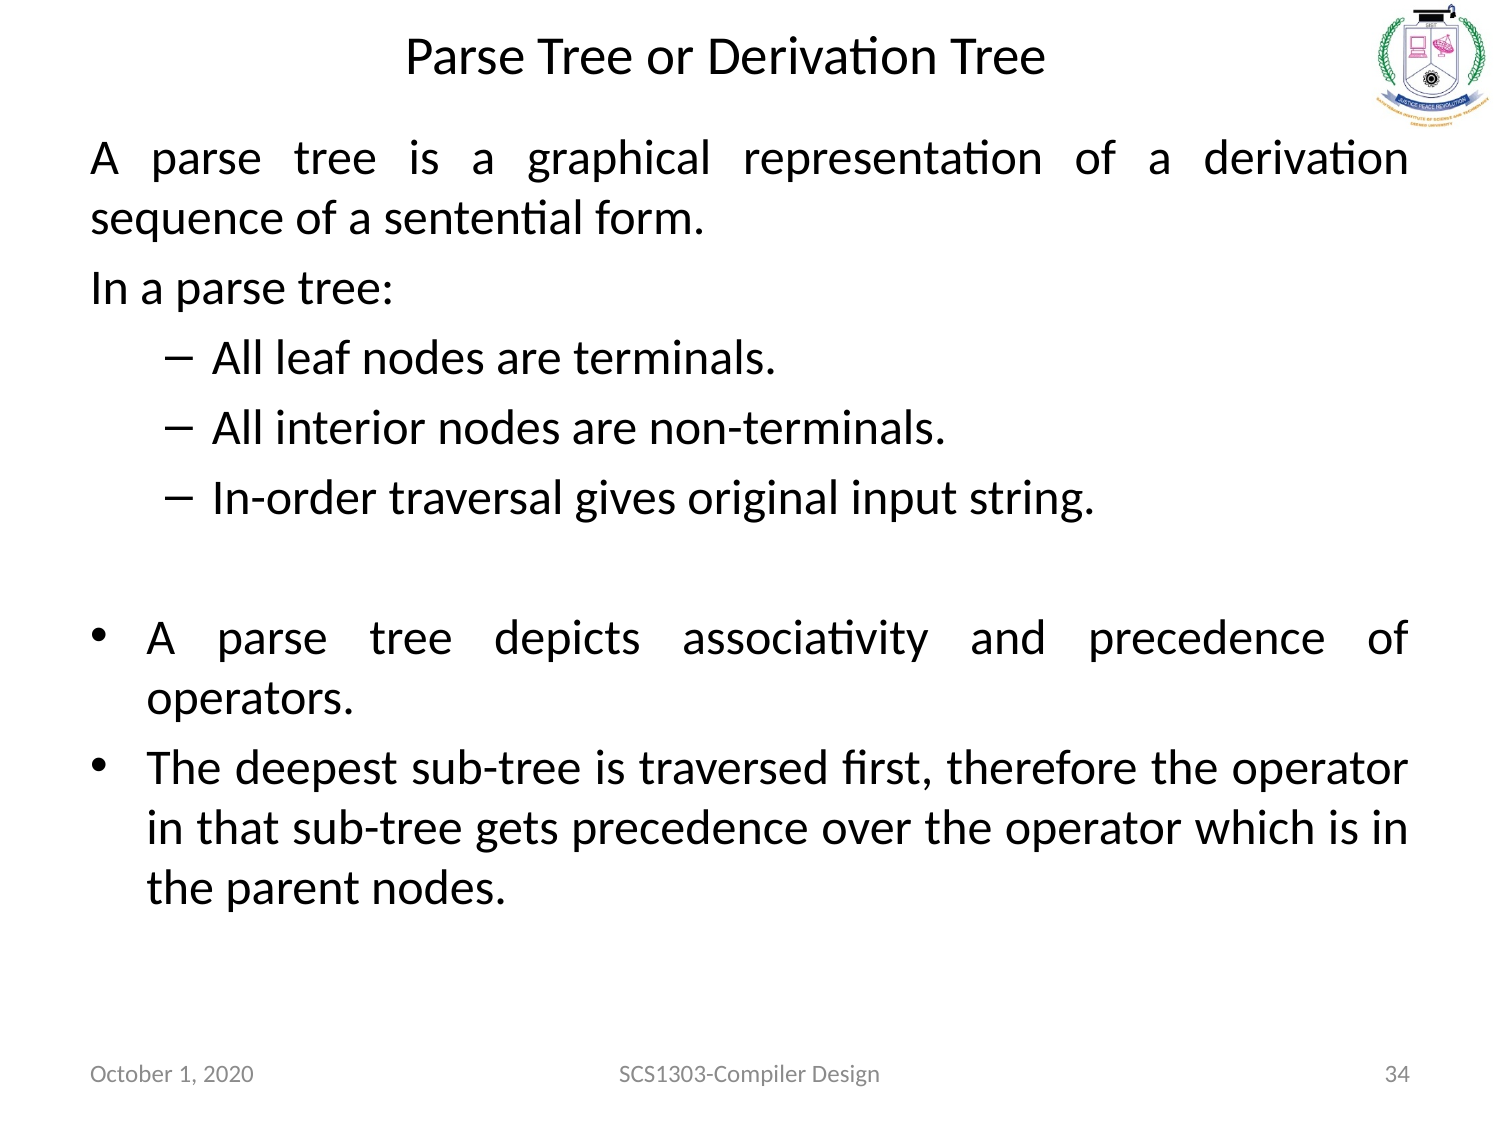

# Parse Tree or Derivation Tree
A parse tree is a graphical representation of a derivation sequence of a sentential form.
In a parse tree:
All leaf nodes are terminals.
All interior nodes are non-terminals.
In-order traversal gives original input string.

A parse tree depicts associativity and precedence of operators.
The deepest sub-tree is traversed first, therefore the operator in that sub-tree gets precedence over the operator which is in the parent nodes.

October 1, 2020
SCS1303-Compiler Design
34